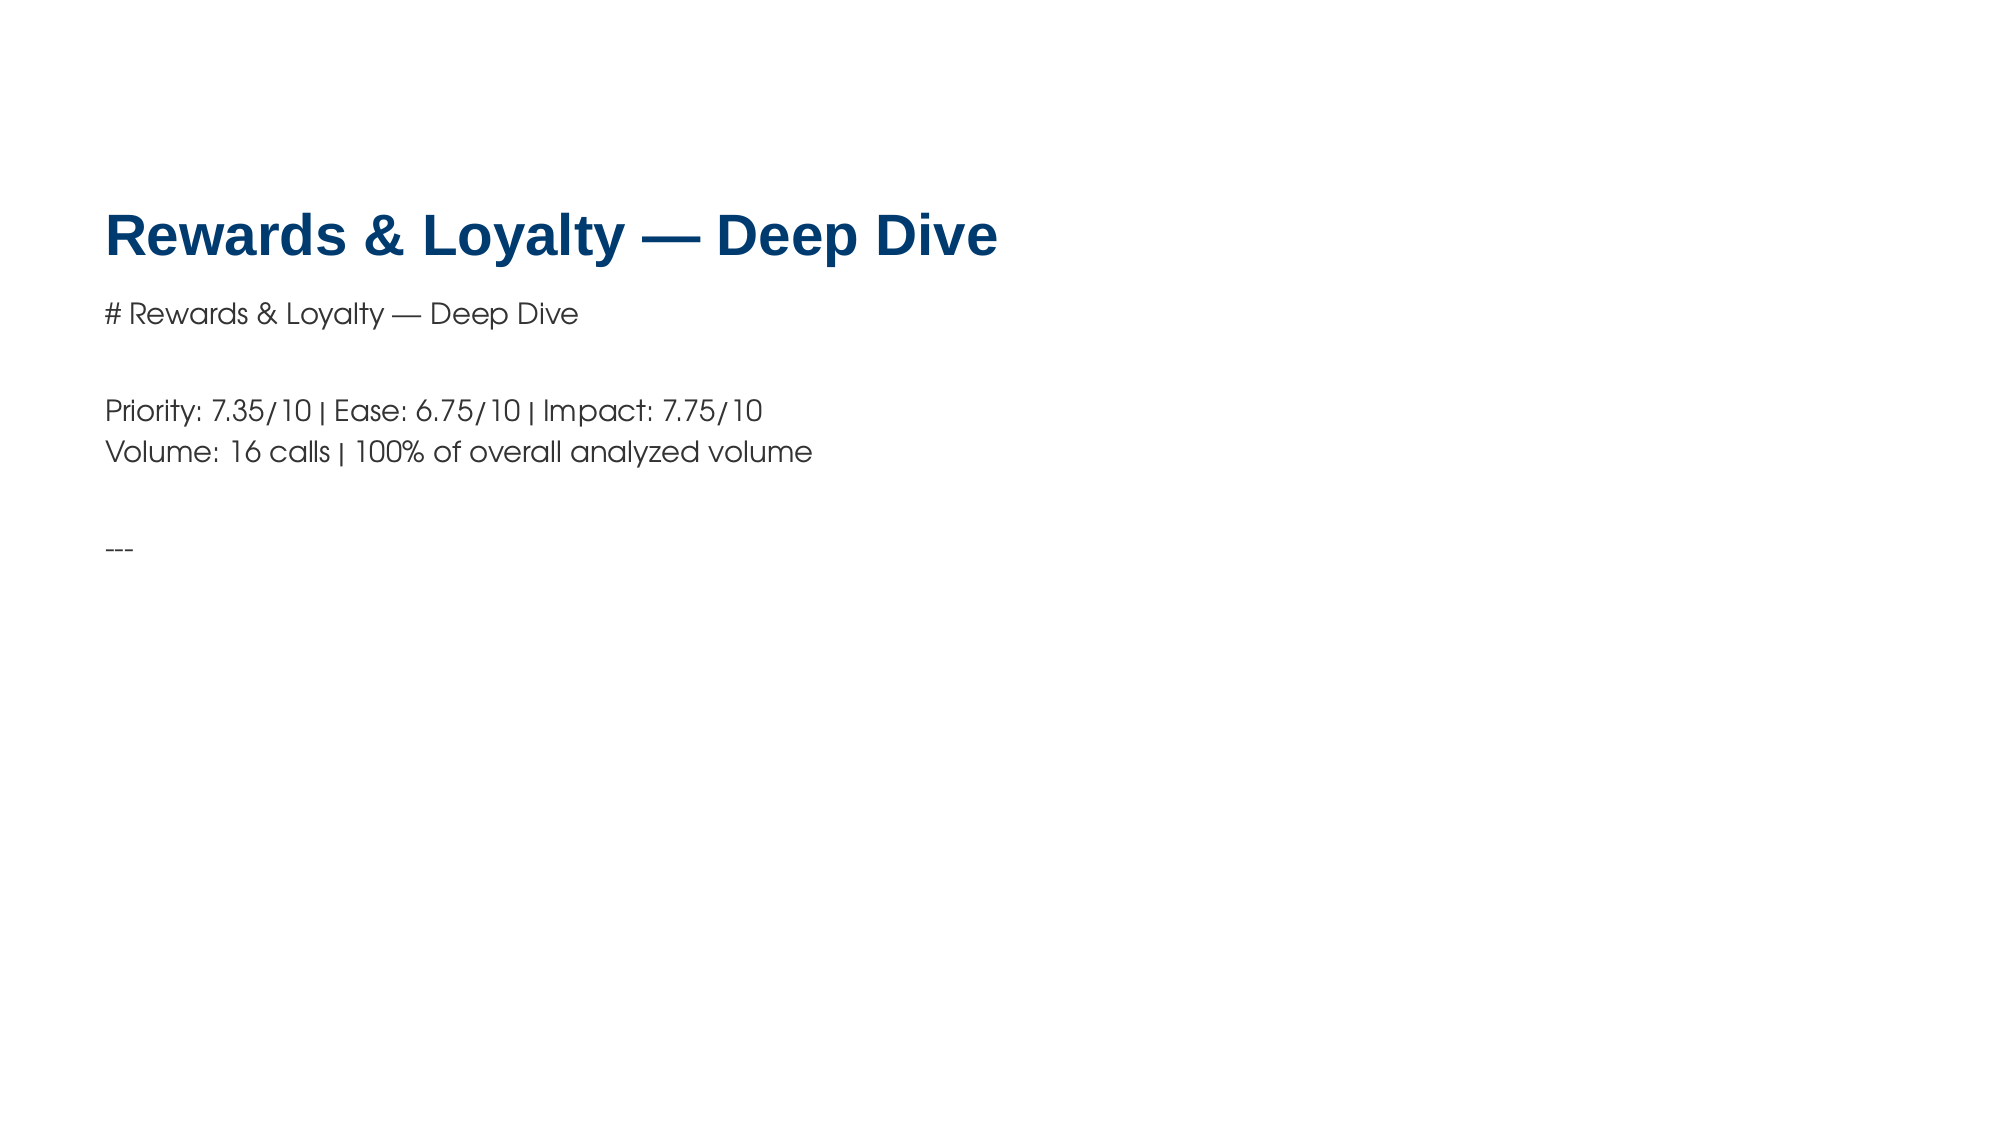

# Rewards & Loyalty — Deep Dive
# Rewards & Loyalty — Deep Dive Priority: 7.35/10 | Ease: 6.75/10 | Impact: 7.75/10 Volume: 16 calls | 100% of overall analyzed volume ---